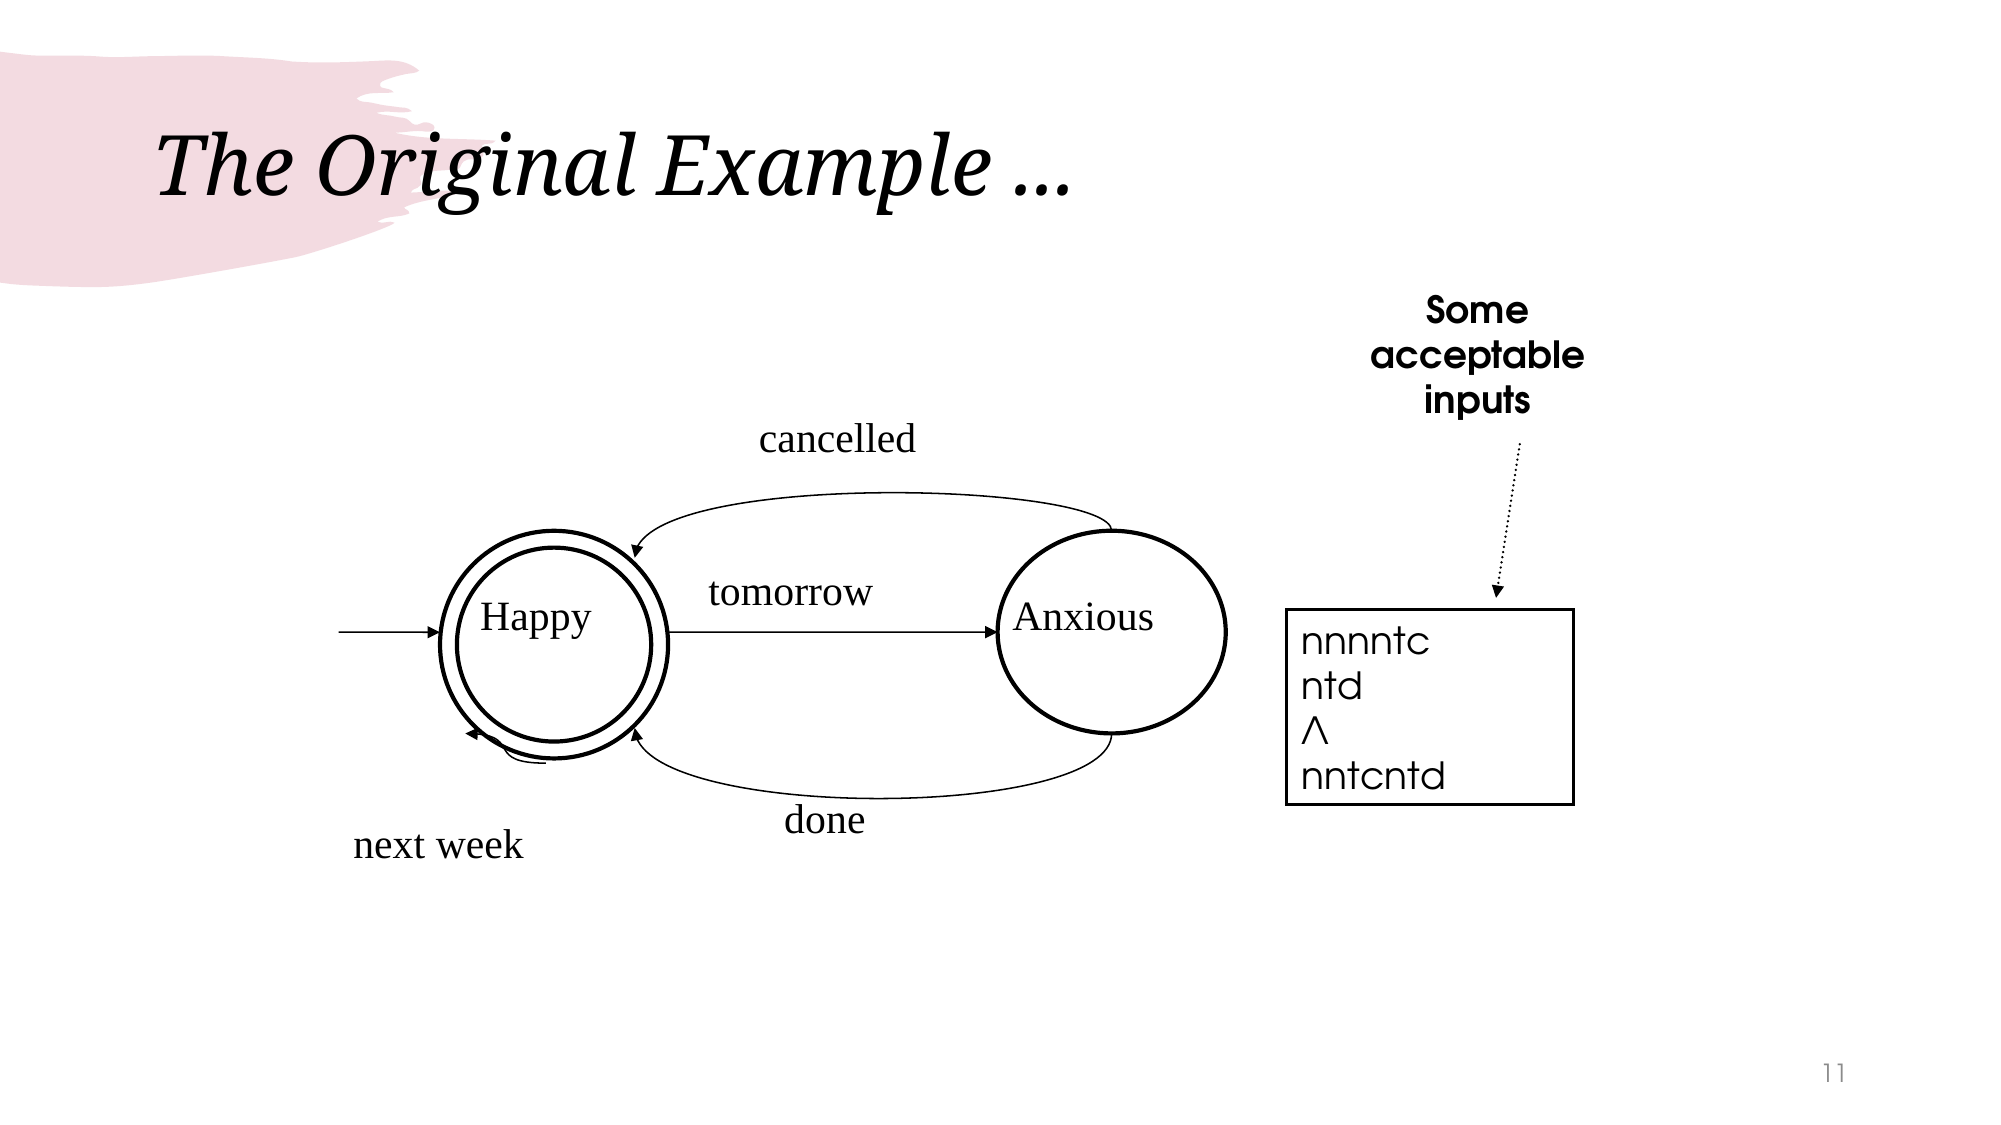

# The Original Example ...
Some
acceptable
inputs

cancelled

tomorrow
Happy
Anxious

done
next week

nnnntc
ntd
Λ
nntcntd
11